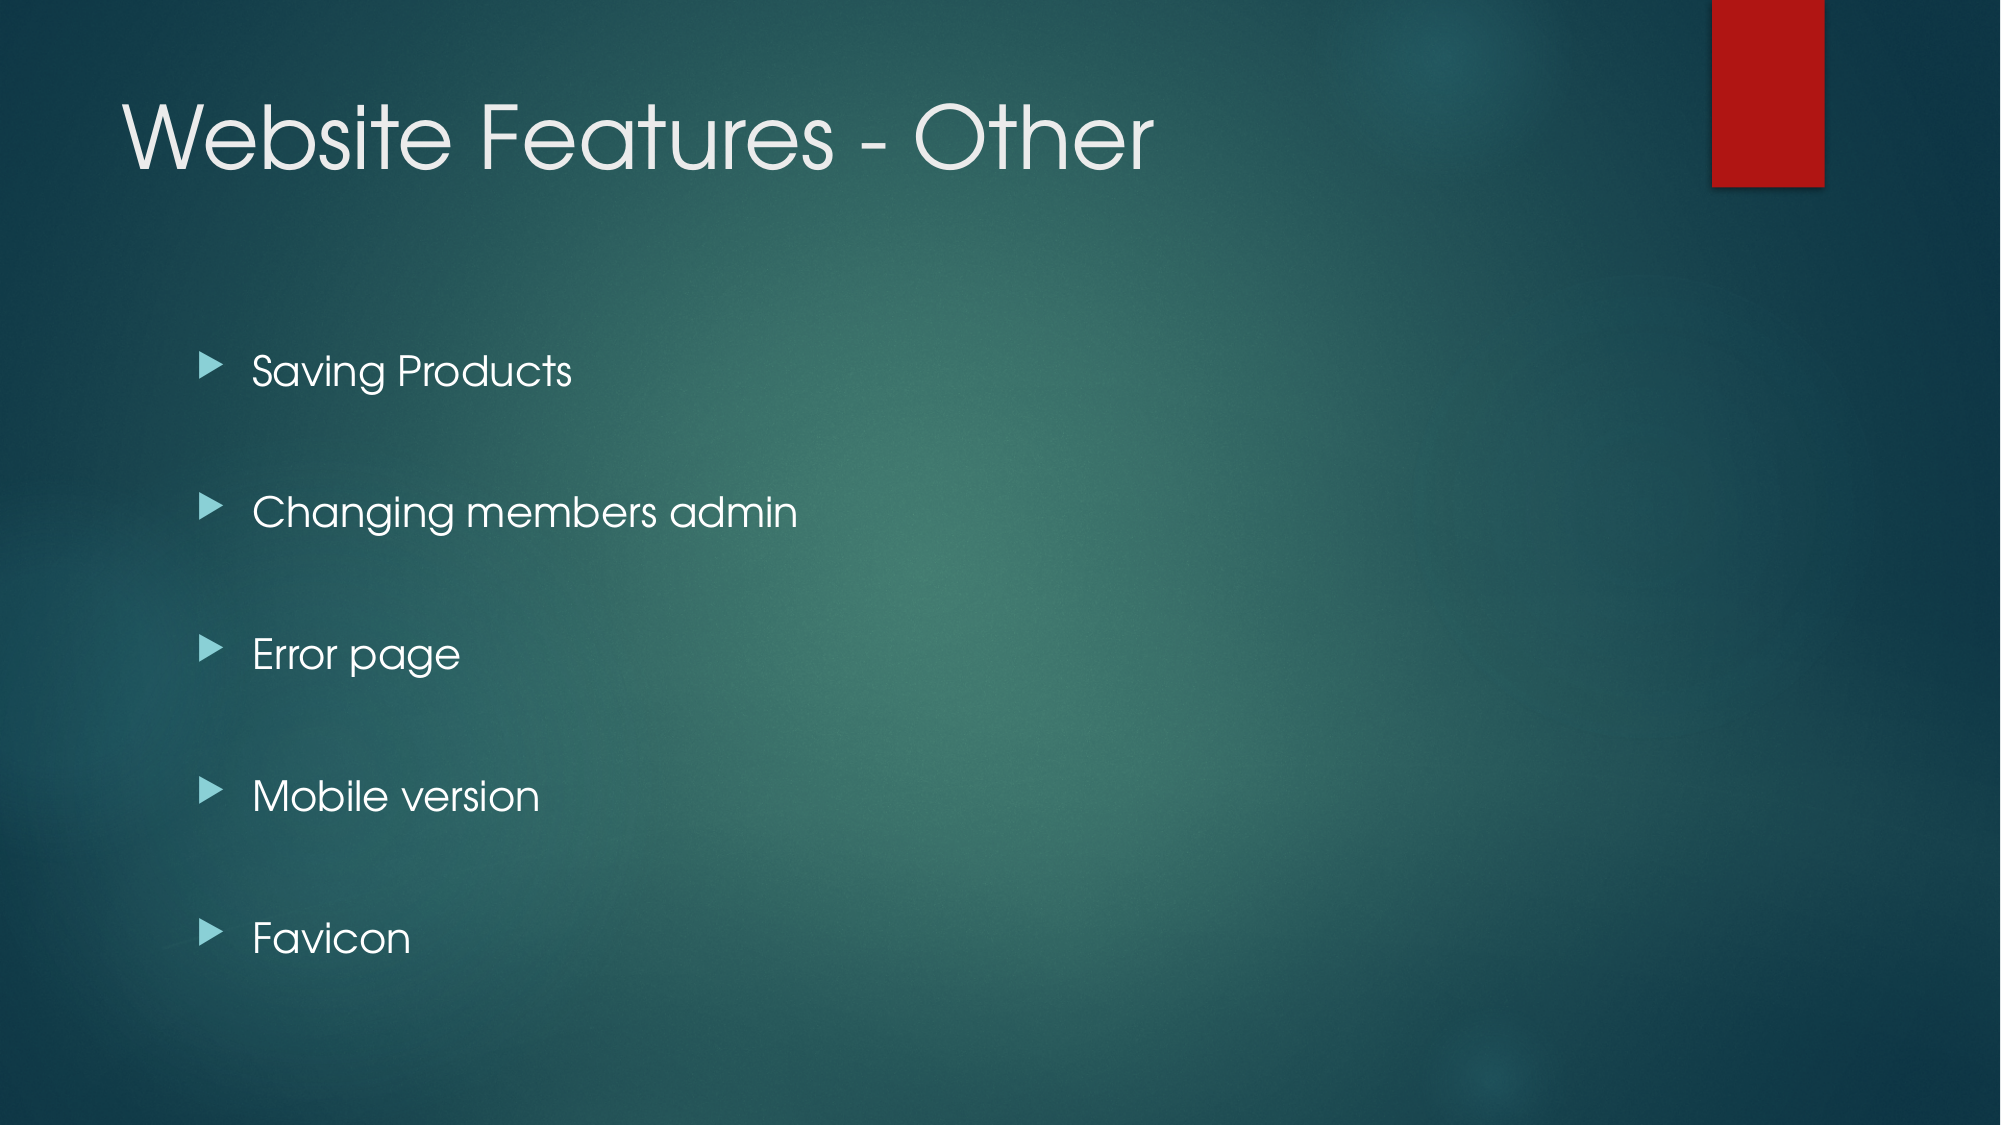

# Website Features - Other
Saving Products

Changing members admin

Error page

Mobile version

Favicon